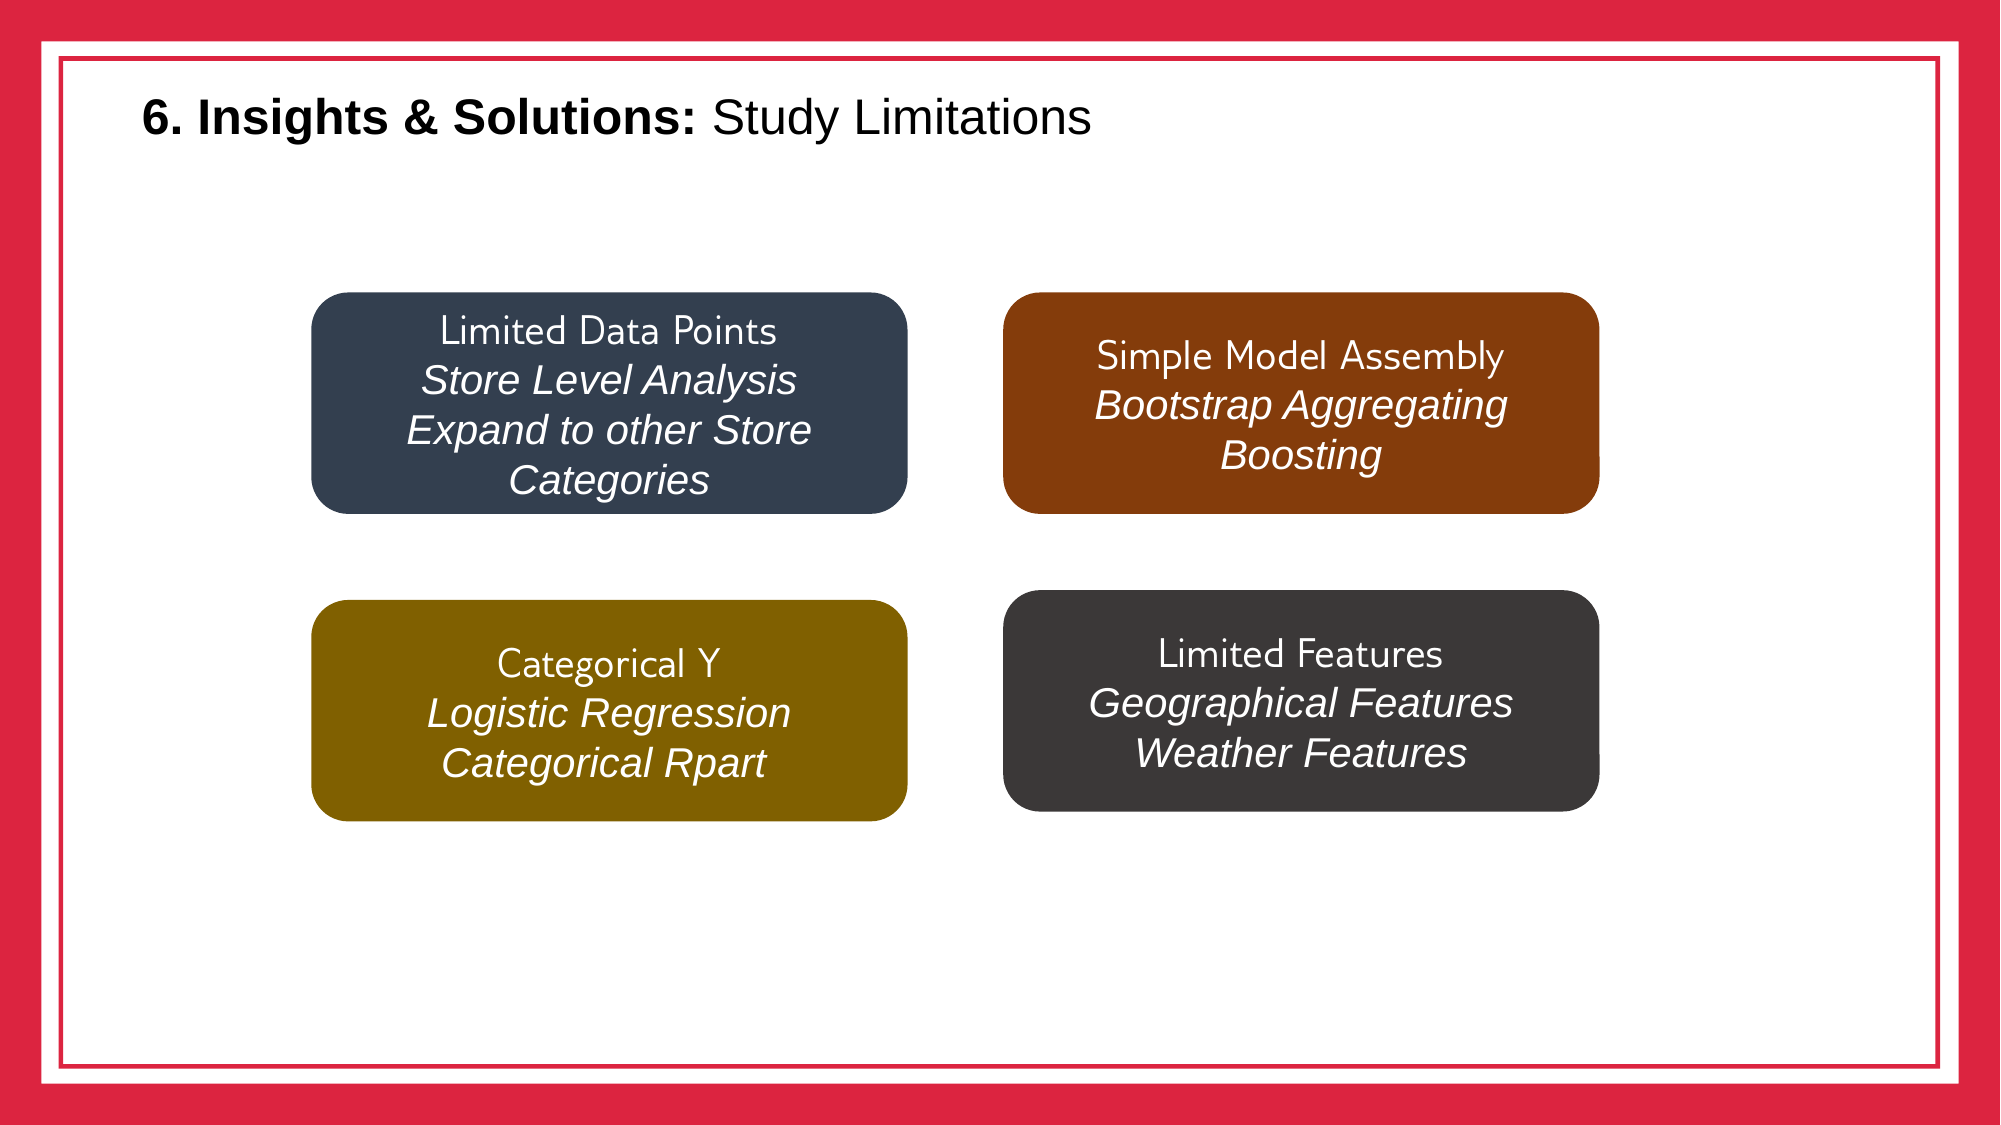

6. Insights & Solutions: Study Limitations
Limited Data Points
Store Level Analysis
Expand to other Store Categories
Simple Model Assembly
Bootstrap Aggregating
Boosting
Limited Features
Geographical Features
Weather Features
Categorical Y
Logistic Regression
Categorical Rpart